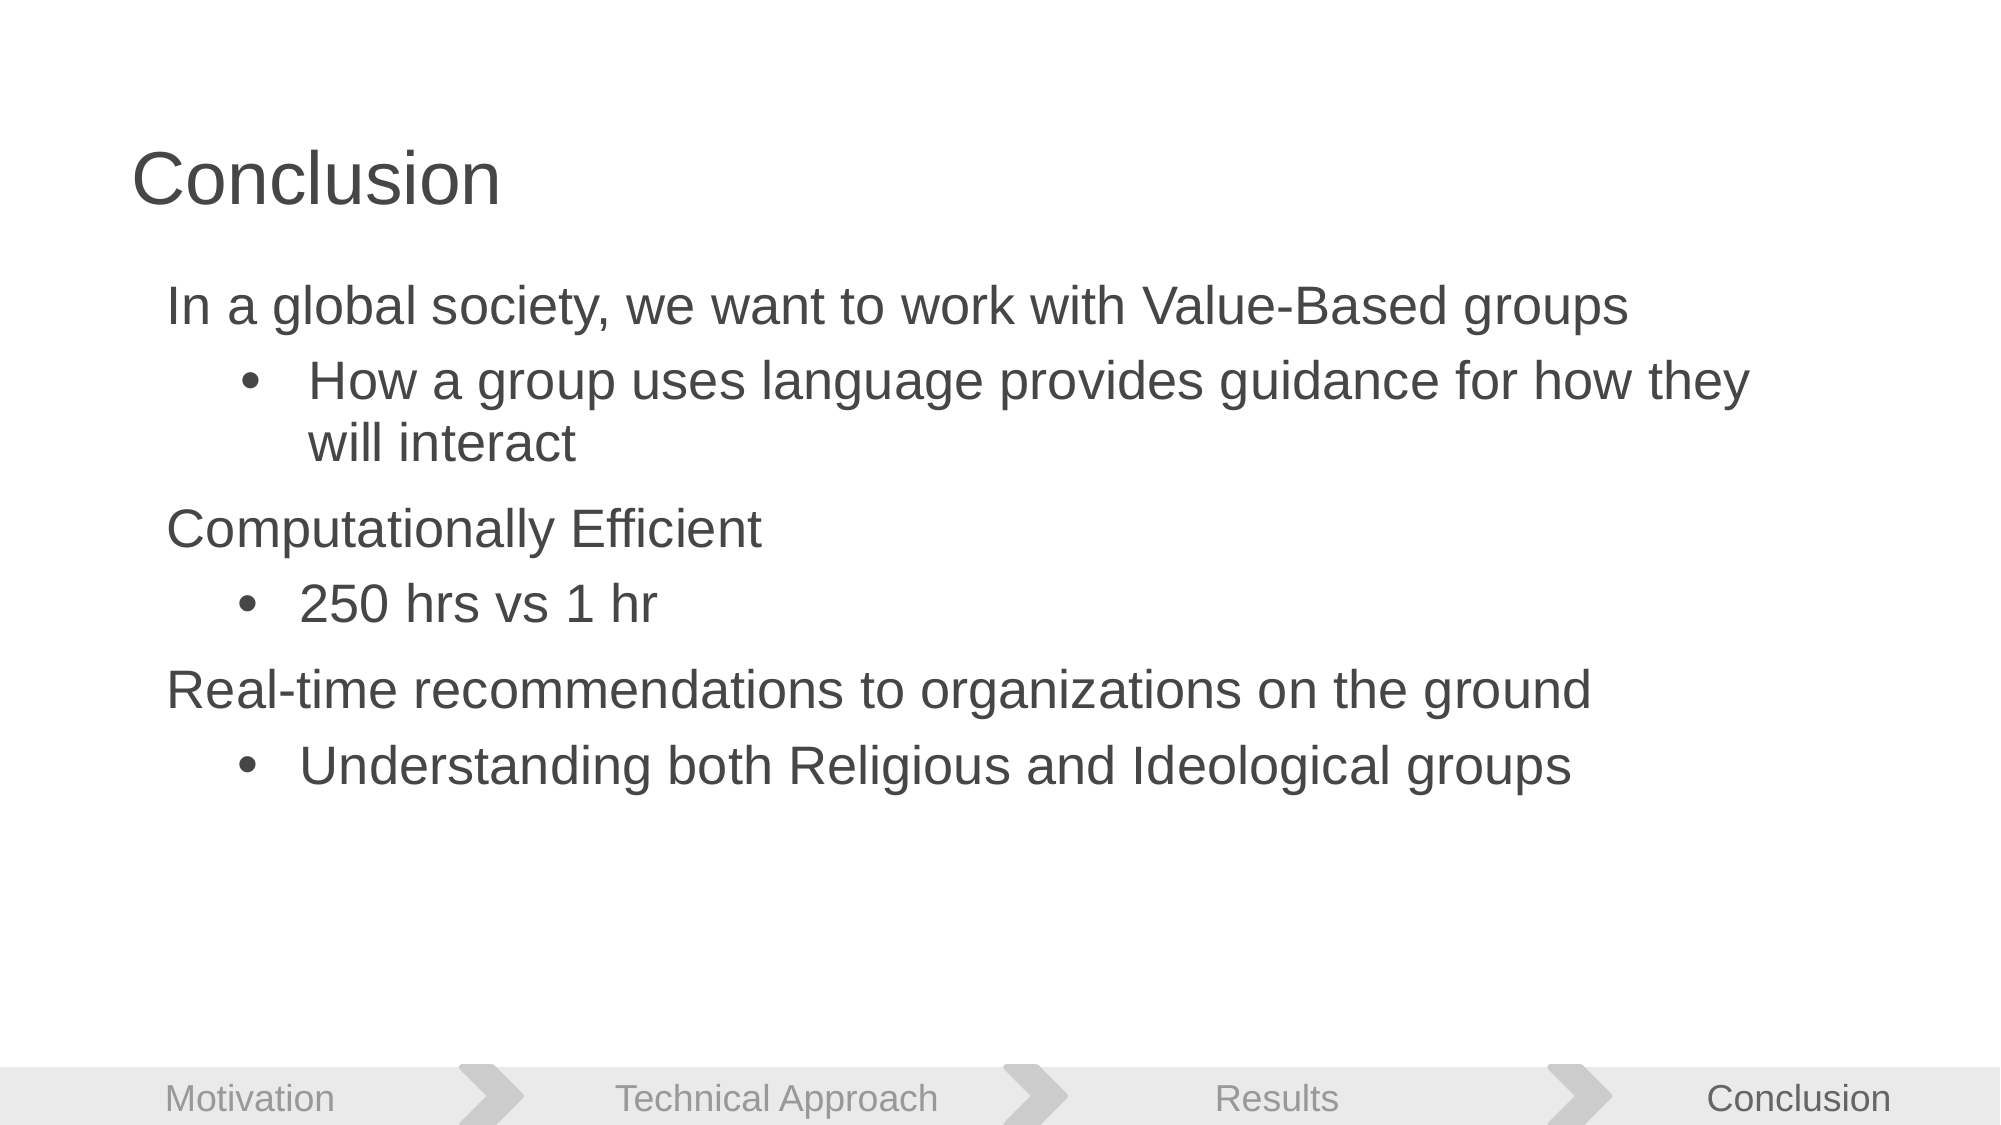

# Conclusion
In a global society, we want to work with Value-Based groups
How a group uses language provides guidance for how they will interact
Computationally Efficient
250 hrs vs 1 hr
Real-time recommendations to organizations on the ground
Understanding both Religious and Ideological groups

	Motivation 		Technical Approach 		Results 			    Conclusion